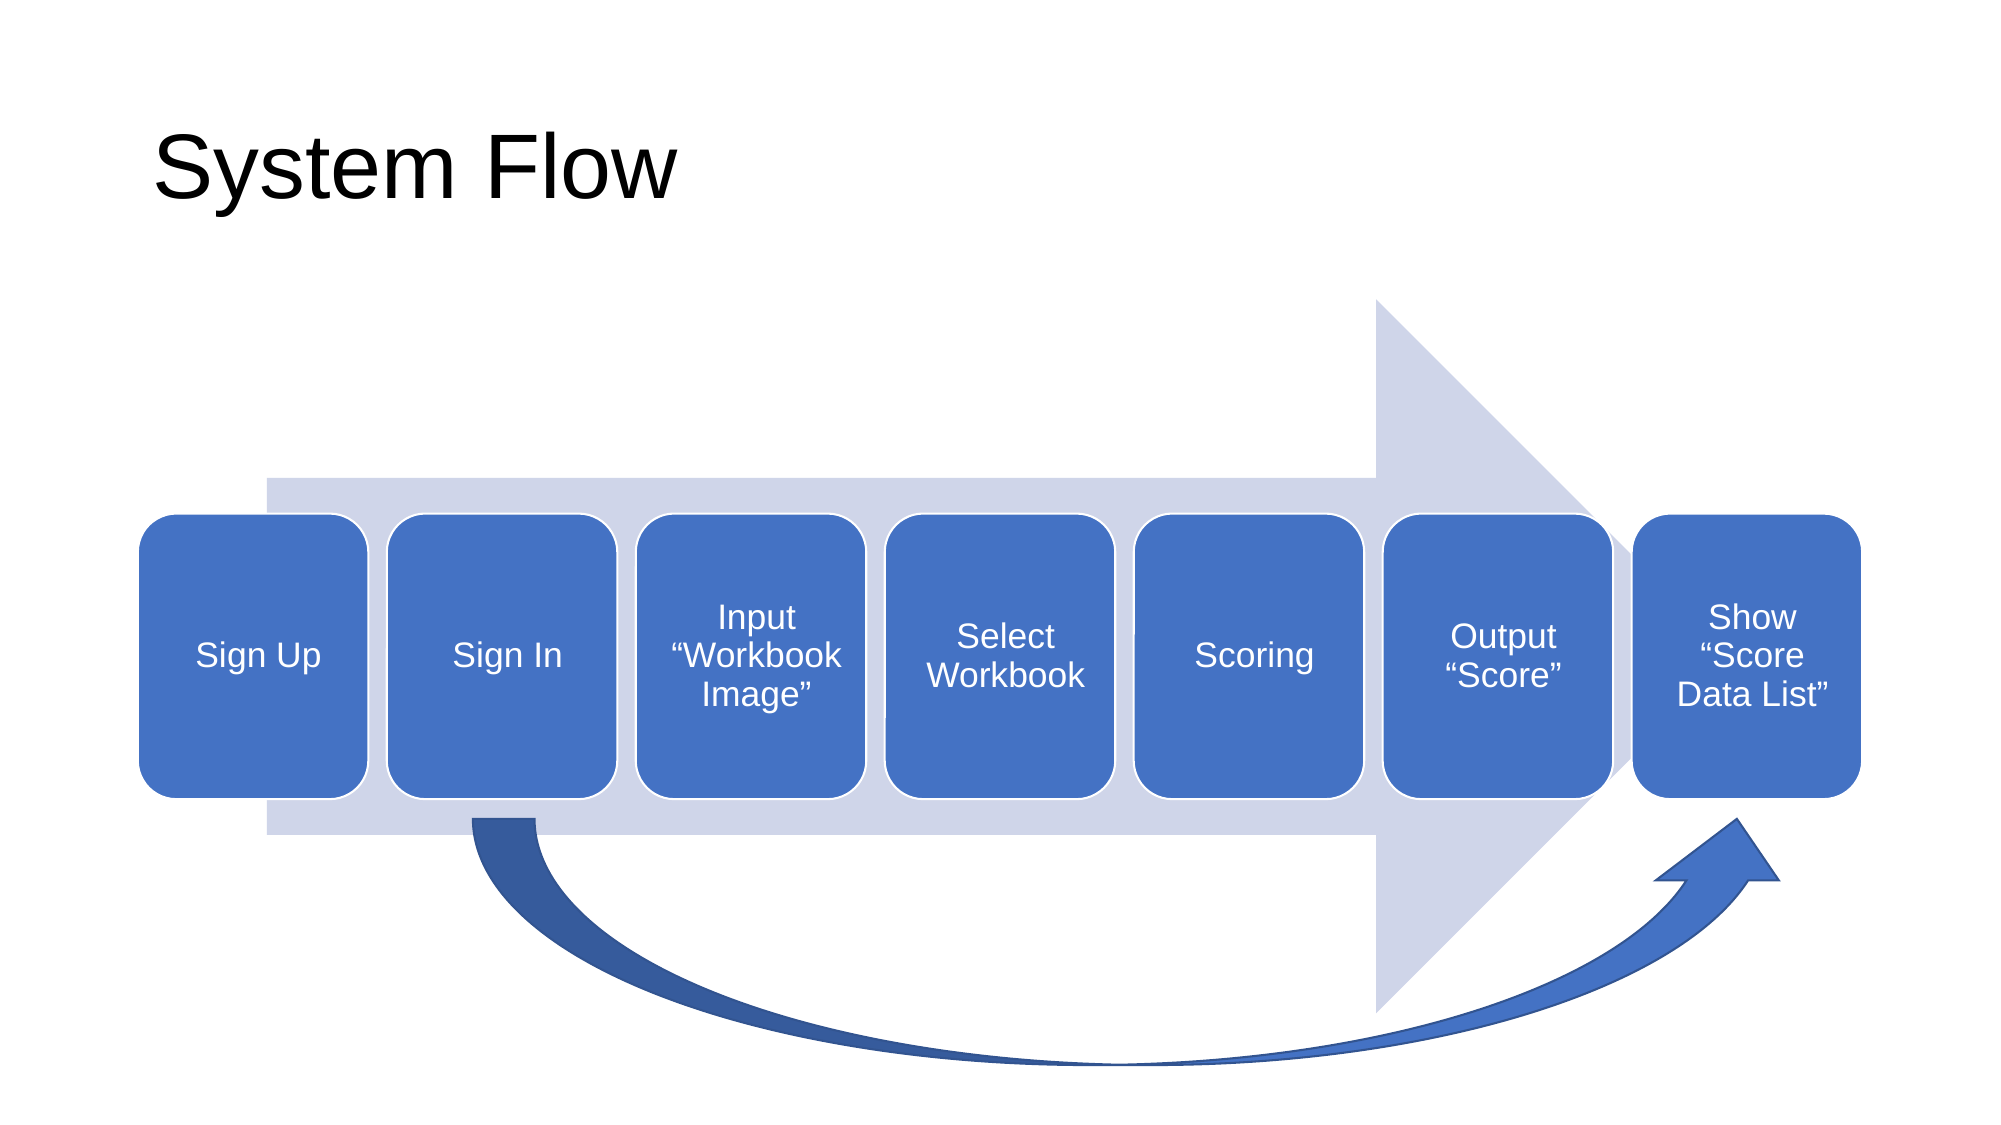

# System Flow
Sign Up
Sign In
Input
“Workbook Image”
Select Workbook
Scoring
Output
“Score”
Show
“Score Data List”